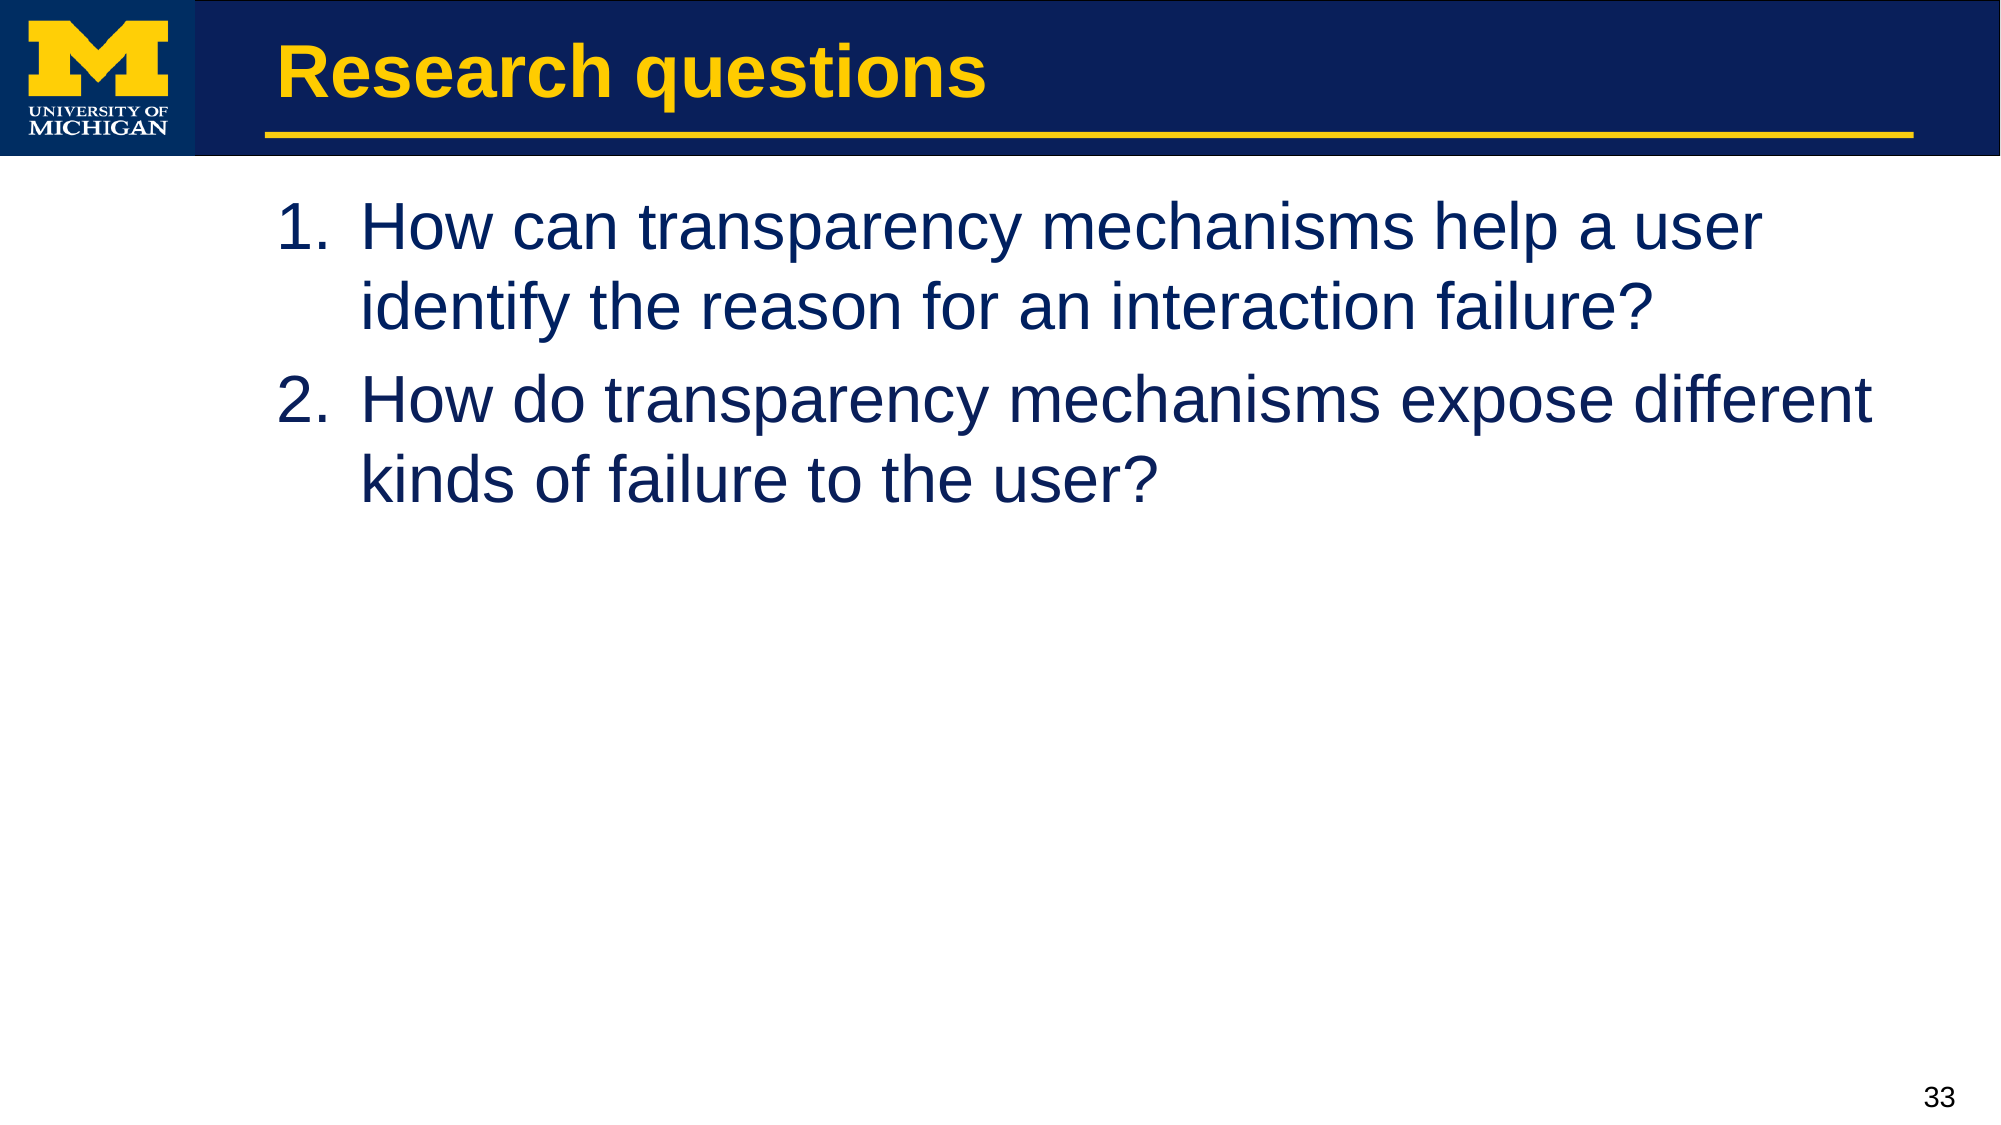

# Research questions
How can transparency mechanisms help a user identify the reason for an interaction failure?
How do transparency mechanisms expose different kinds of failure to the user?